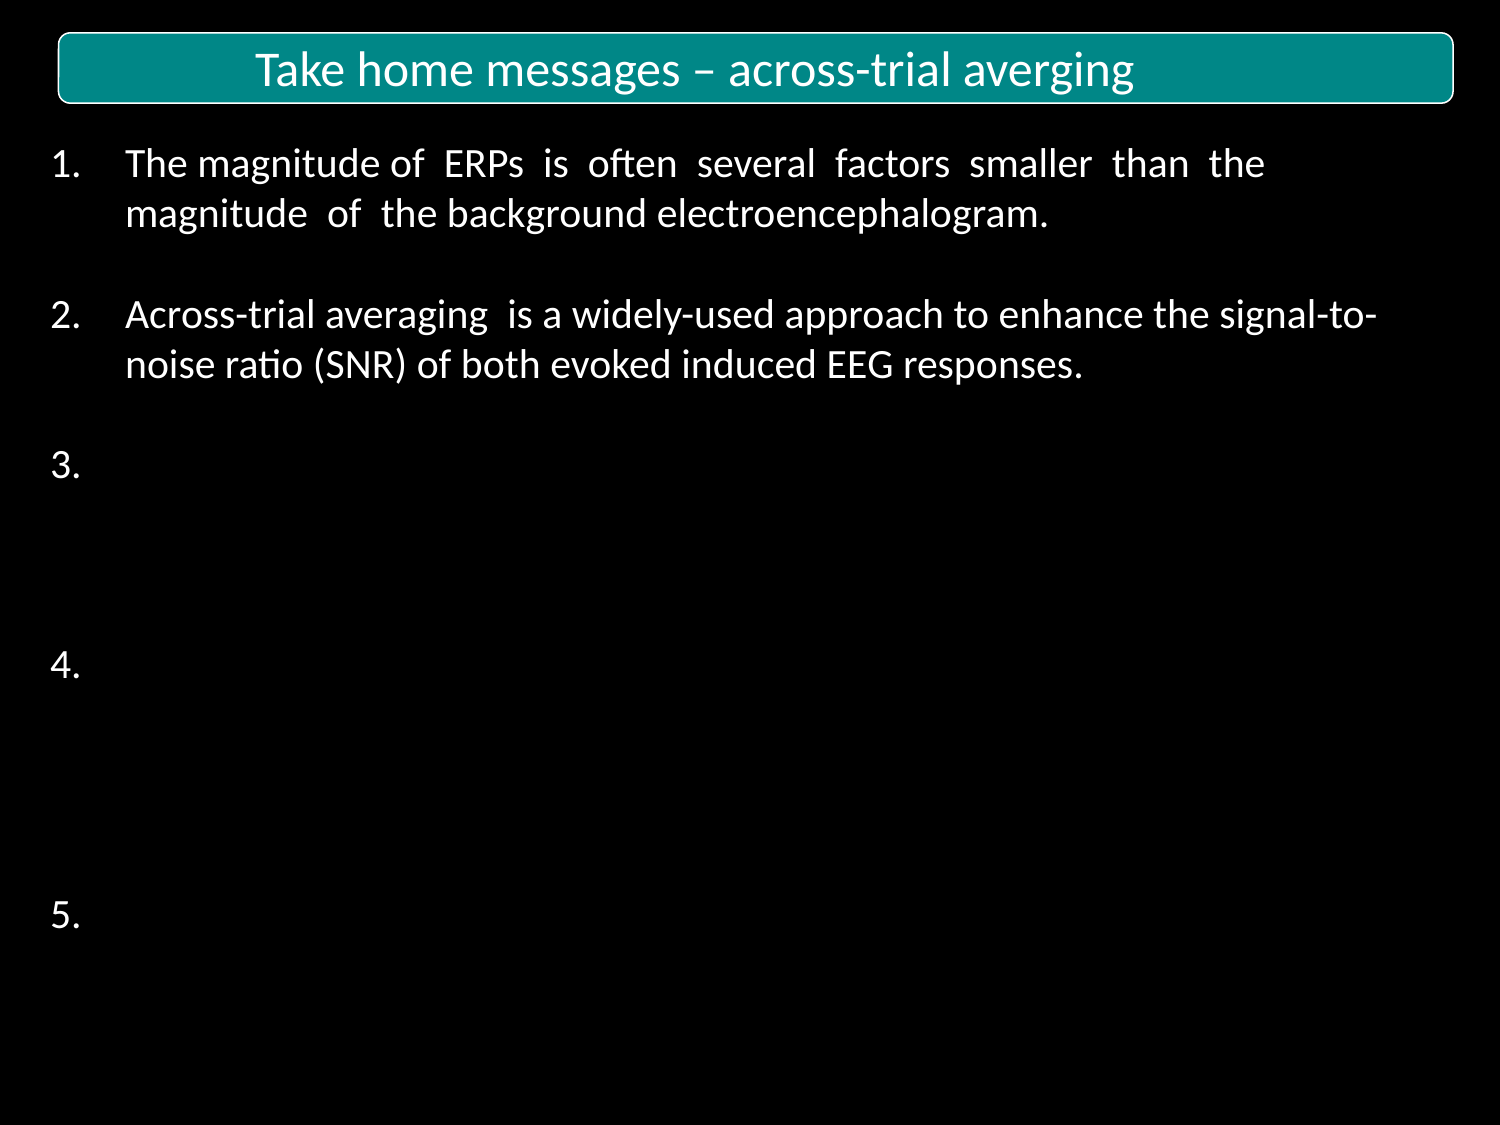

Take home messages – across-trial averging

The magnitude of  ERPs  is  often  several  factors  smaller  than  the magnitude  of  the background electroencephalogram.

Across-trial averaging  is a widely-used approach to enhance the signal-to-noise ratio (SNR) of both evoked induced EEG responses.

The phase of ongoing EEG oscillations is not stationary across trials. Therefore, as these ‘non-phase-locked’ oscillations behave like uncorrelated noise, they are largely cancelled out by time-domain averaging.

Across-trial variability of response  latency  and  amplitude  contains  physiologically-relevant  information  (fluctuations of peripheral input, vigilance, attentional focus and task strategy).
This is lost when across-trial averaging is performed.

The availability of such information would allow a direct exploration of the dynamics between different features of ERPs/ERS/ERD, behavioural  variables  and  measures  of  brain  activity  sampled  using  different neuroimaging techniques.